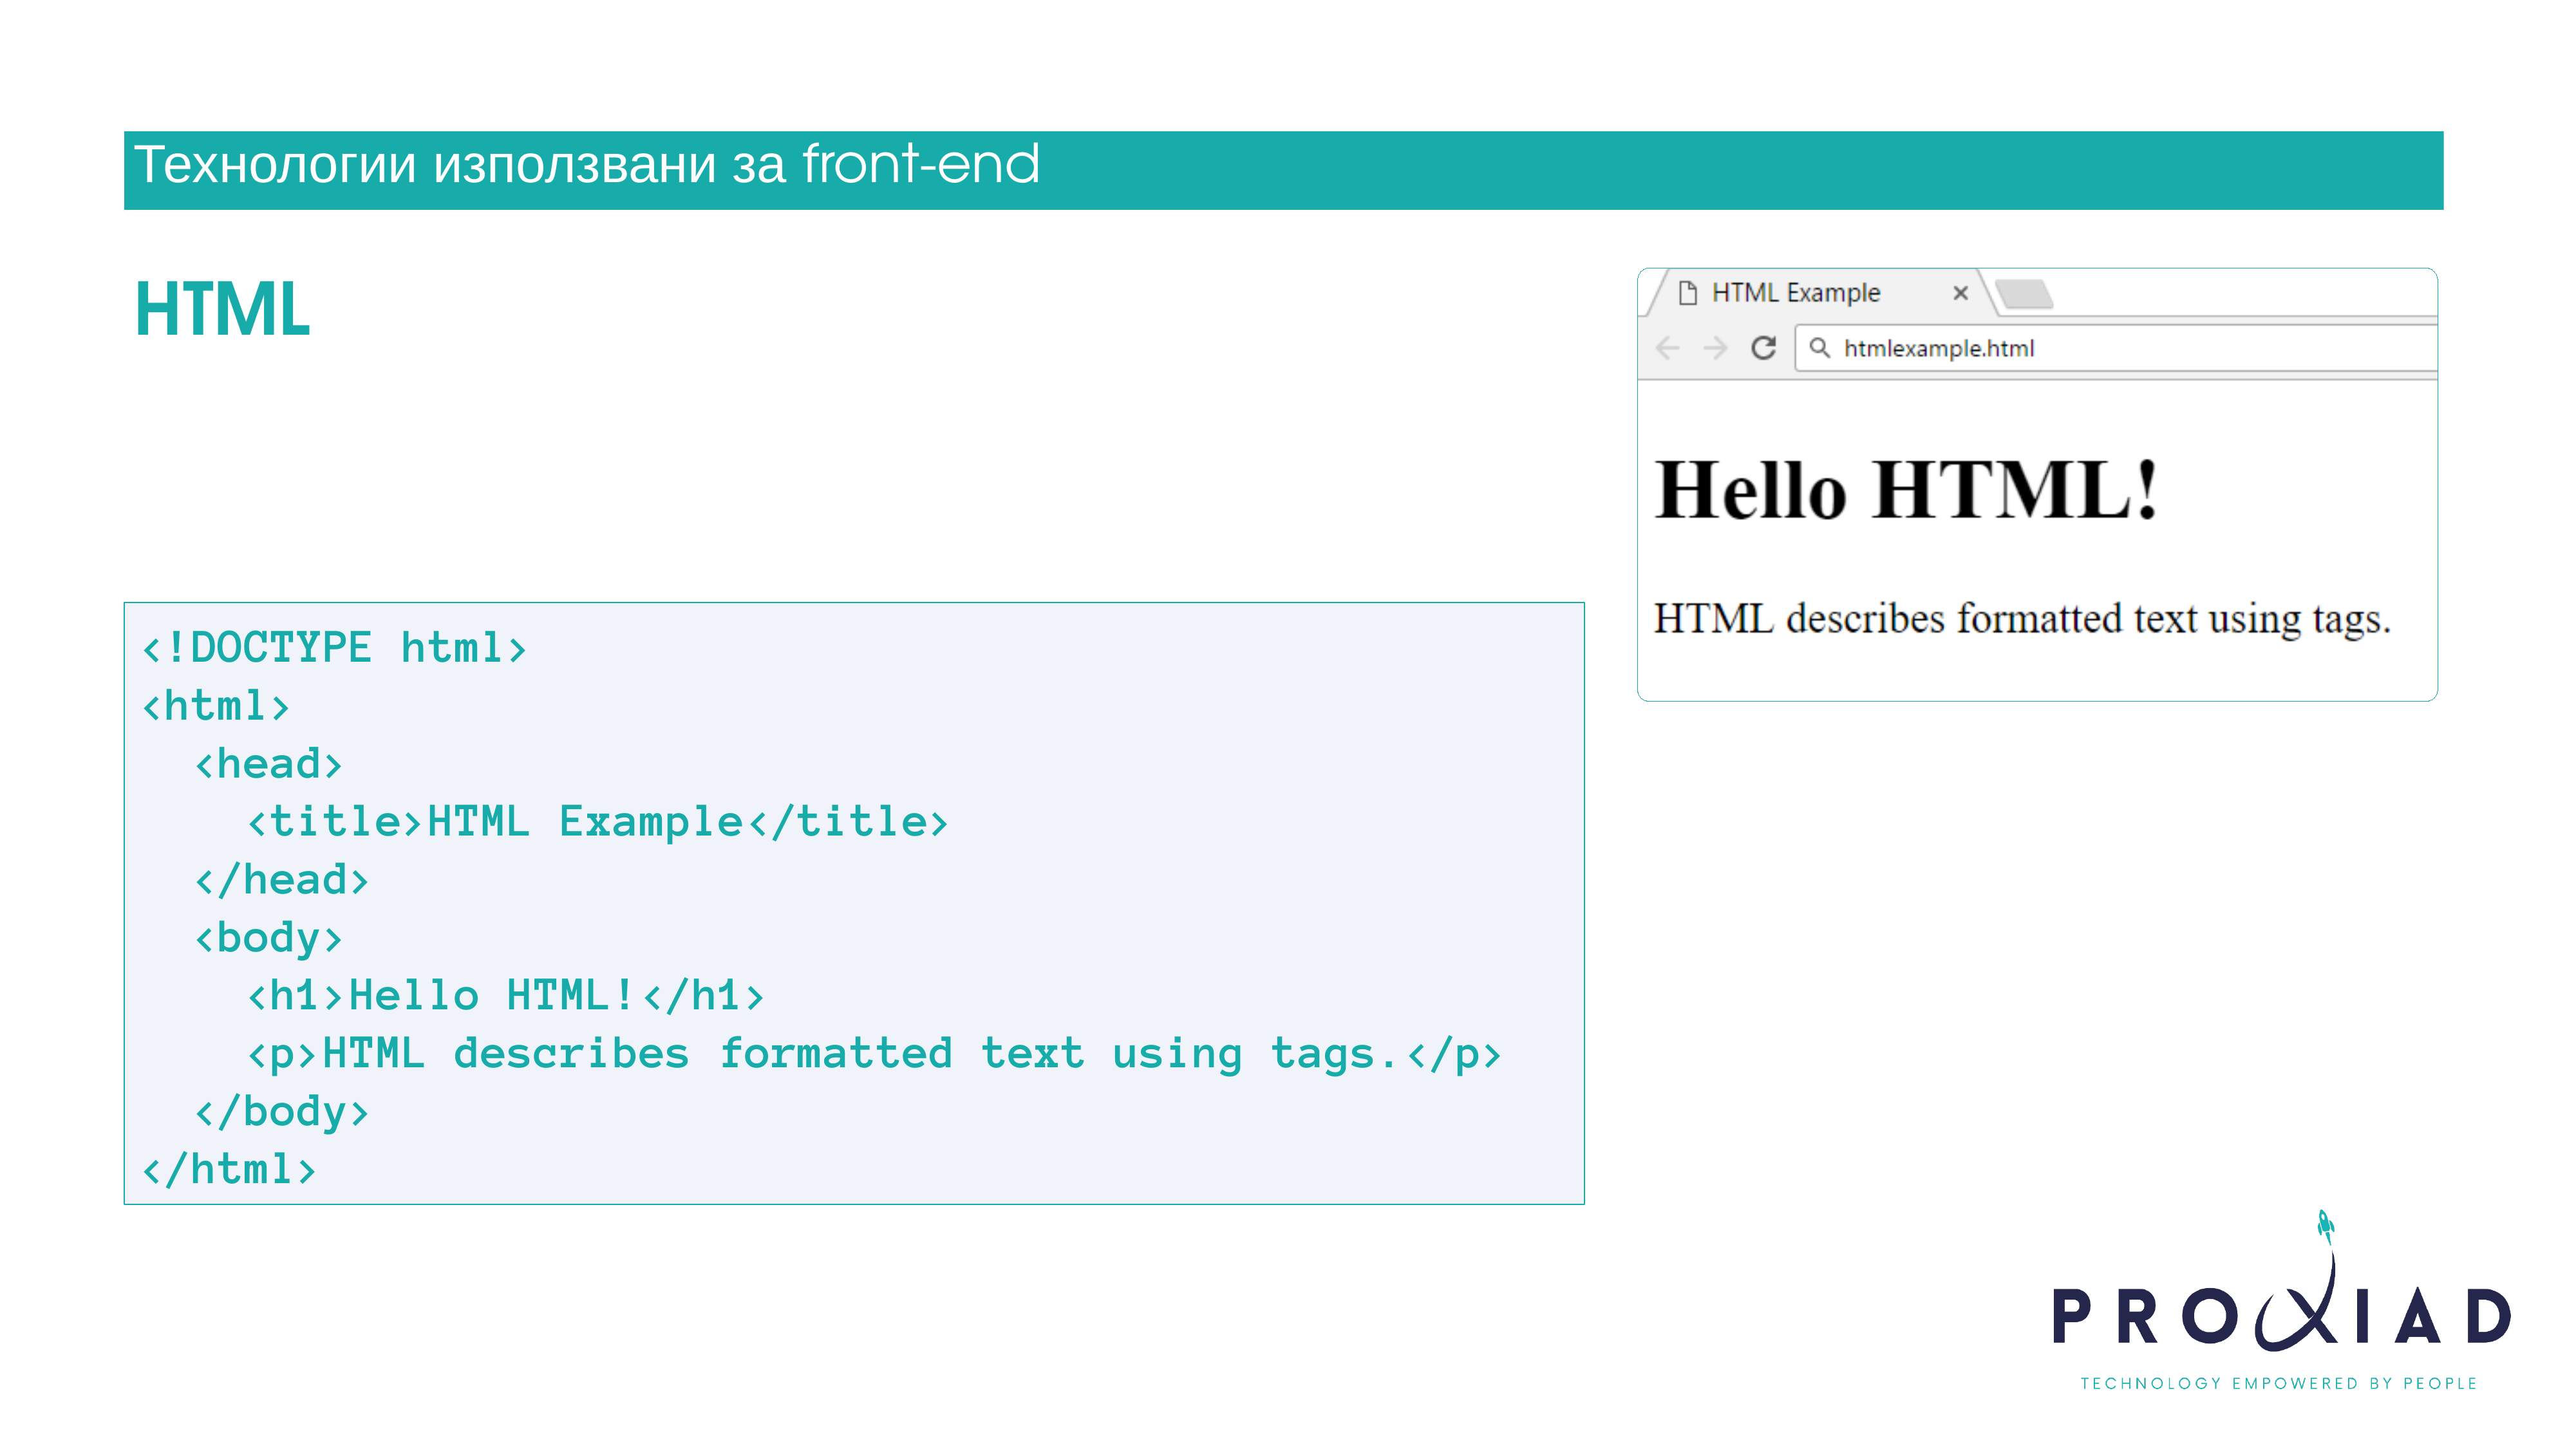

Технологии използвани за front-end
HTML

<!DOCTYPE html>
<html>
  <head>
    <title>HTML Example</title>
  </head>
  <body>
    <h1>Hello HTML!</h1>
    <p>HTML describes formatted text using tags.</p>
  </body>
</html>